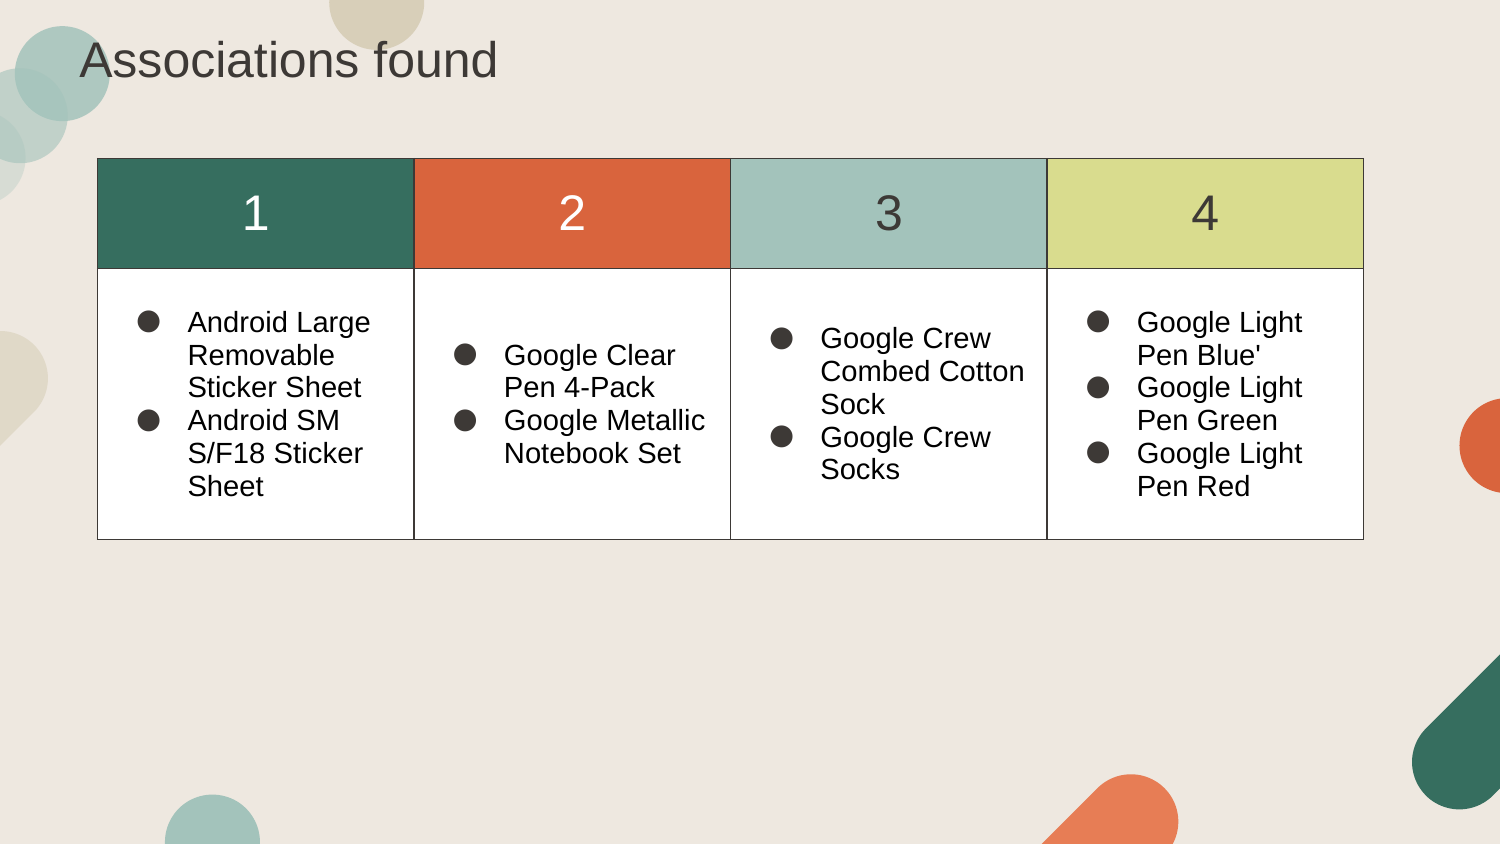

# Associations found
| 1 | 2 | 3 | 4 |
| --- | --- | --- | --- |
| Android Large Removable Sticker Sheet Android SM S/F18 Sticker Sheet | Google Clear Pen 4-Pack Google Metallic Notebook Set | Google Crew Combed Cotton Sock Google Crew Socks | Google Light Pen Blue' Google Light Pen Green Google Light Pen Red |